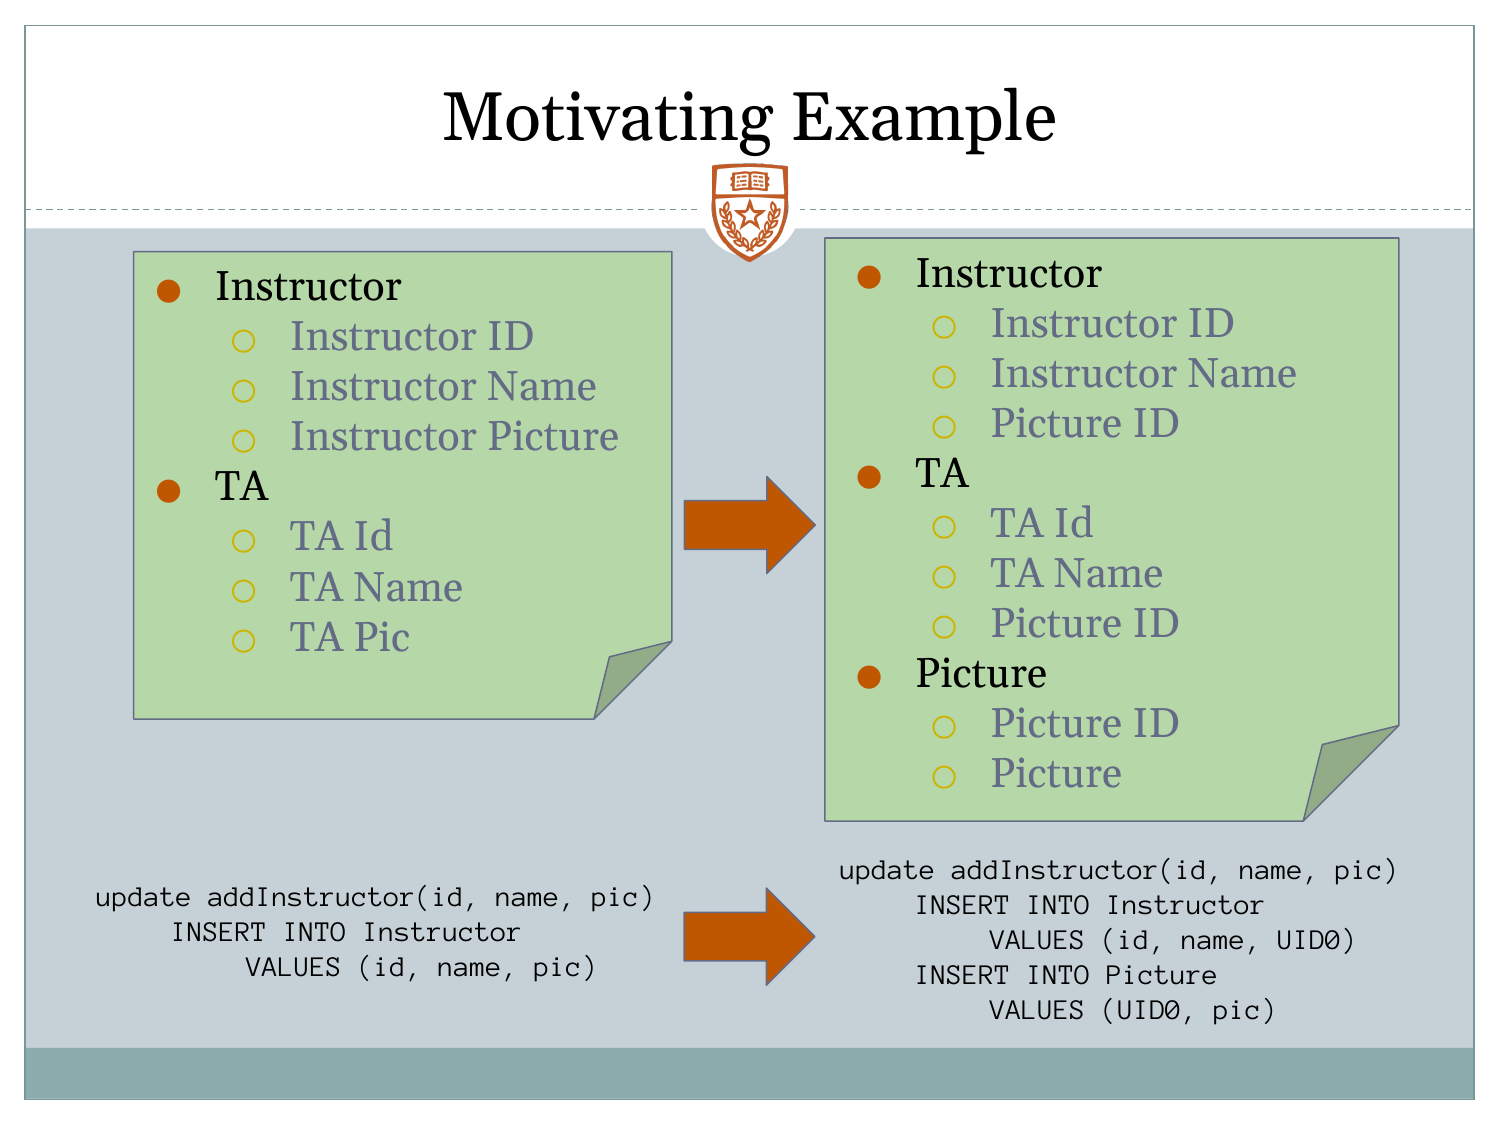

# Motivating Example

Instructor
Instructor ID
Instructor Name
Picture ID
TA
TA Id
TA Name
Picture ID
Picture
Picture ID
Picture
Instructor
Instructor ID
Instructor Name
Instructor Picture
TA
TA Id
TA Name
TA Pic

update addInstructor(id, name, pic)
INSERT INTO Instructor
VALUES (id, name, UID0)
INSERT INTO Picture
VALUES (UID0, pic)
update addInstructor(id, name, pic)
INSERT INTO Instructor
VALUES (id, name, pic)